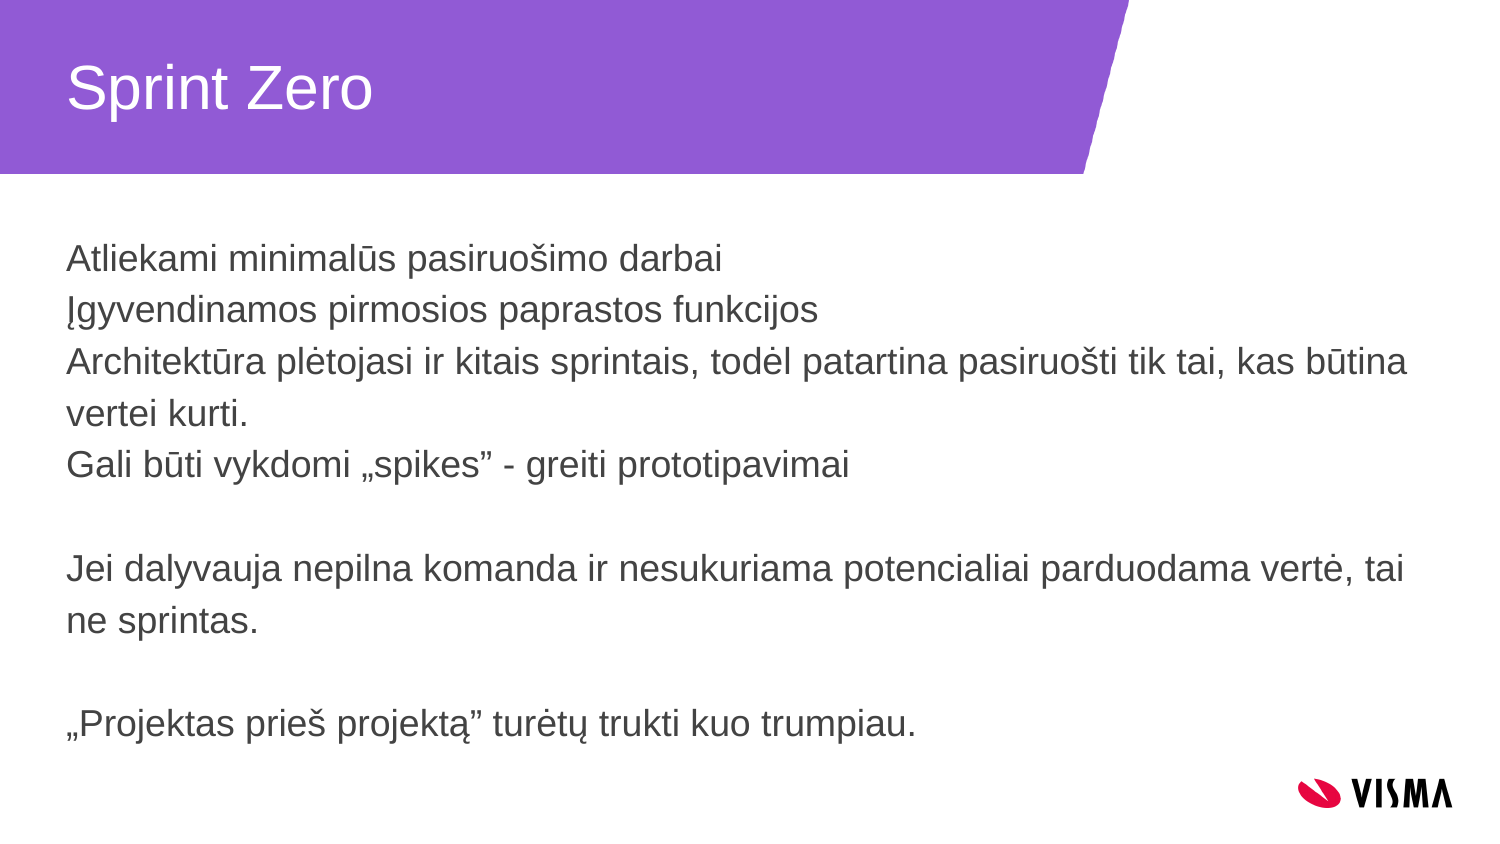

# Sprint Zero
Atliekami minimalūs pasiruošimo darbai
Įgyvendinamos pirmosios paprastos funkcijos
Architektūra plėtojasi ir kitais sprintais, todėl patartina pasiruošti tik tai, kas būtina vertei kurti.
Gali būti vykdomi „spikes” - greiti prototipavimai

Jei dalyvauja nepilna komanda ir nesukuriama potencialiai parduodama vertė, tai ne sprintas.

„Projektas prieš projektą” turėtų trukti kuo trumpiau.